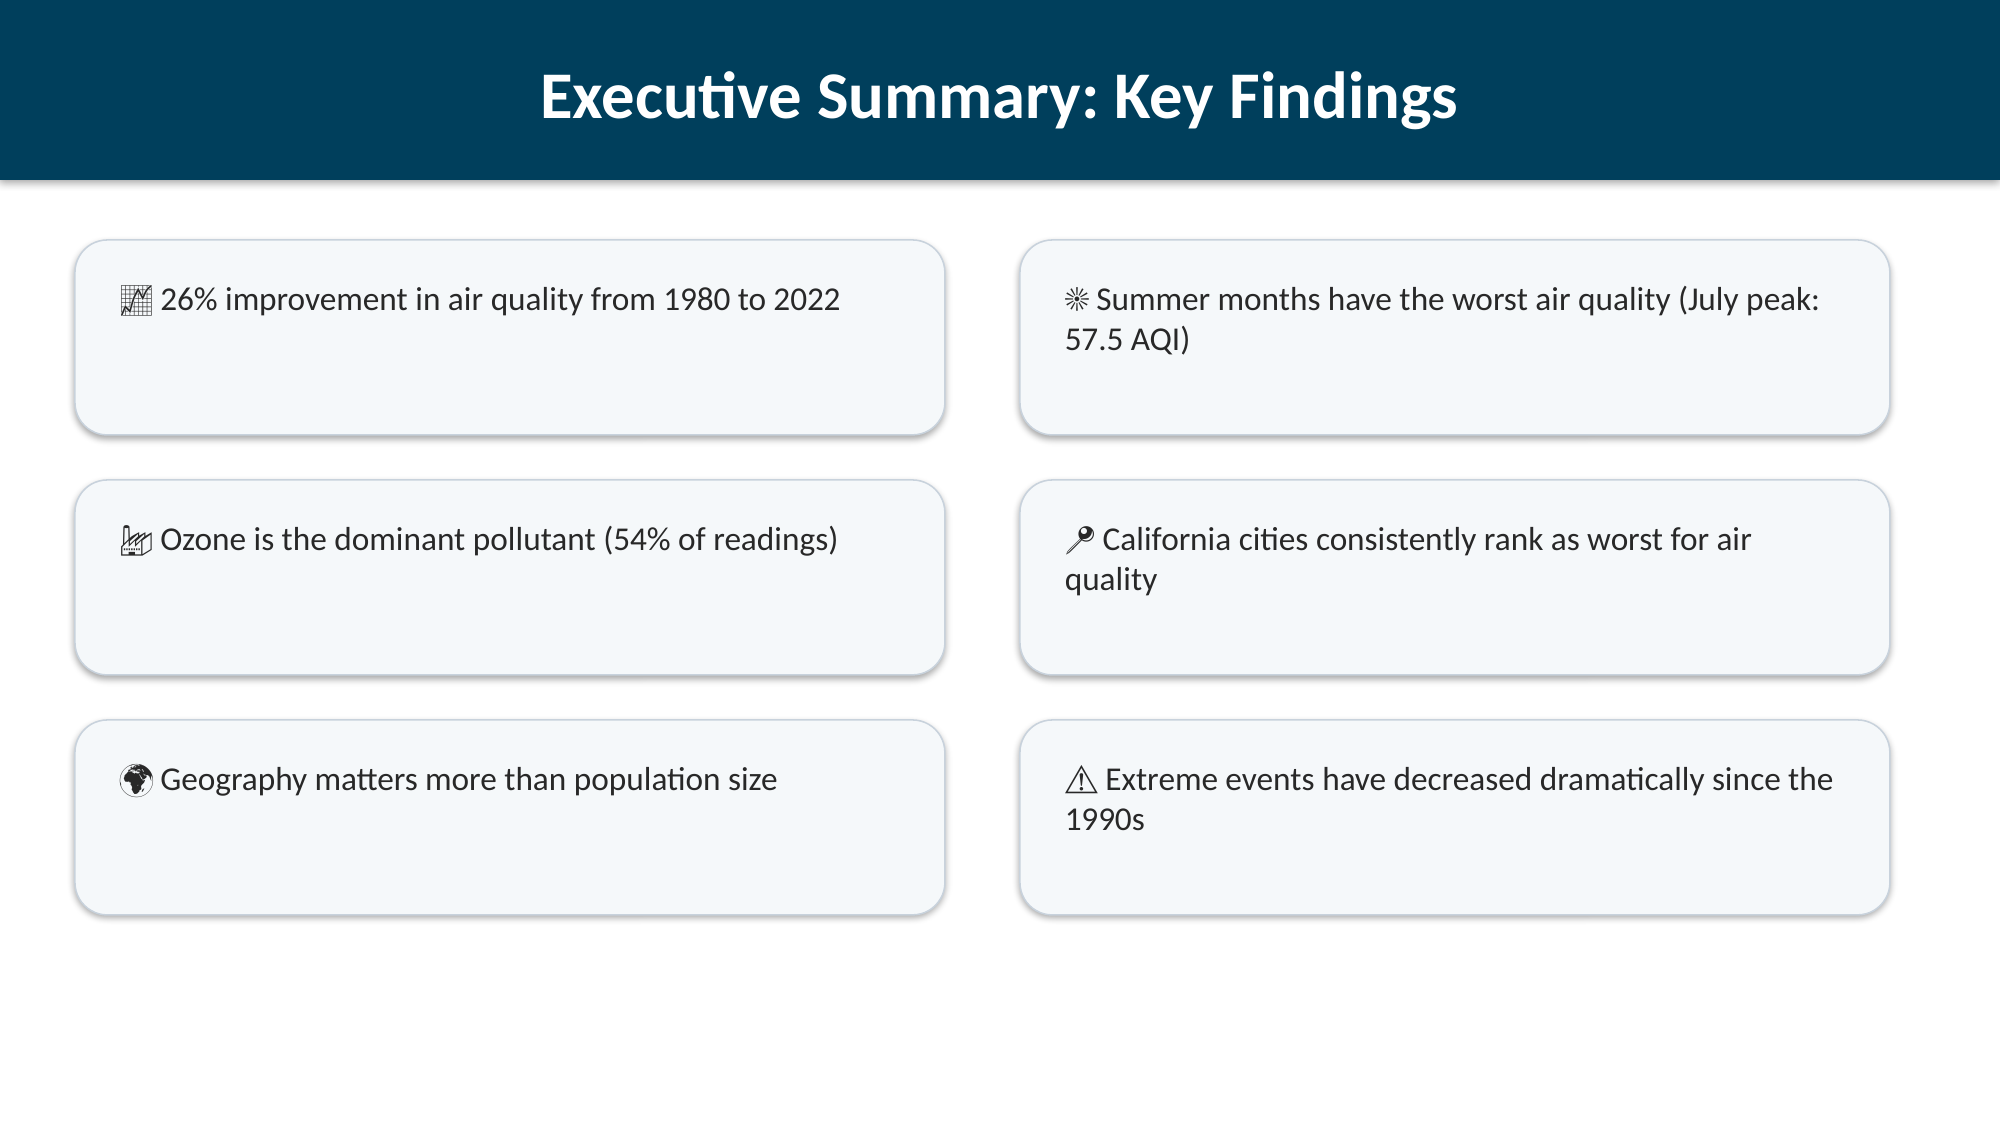

Executive Summary: Key Findings

📈 26% improvement in air quality from 1980 to 2022
☀️ Summer months have the worst air quality (July peak: 57.5 AQI)

🏭 Ozone is the dominant pollutant (54% of readings)
📍 California cities consistently rank as worst for air quality

🌍 Geography matters more than population size
⚠️ Extreme events have decreased dramatically since the 1990s